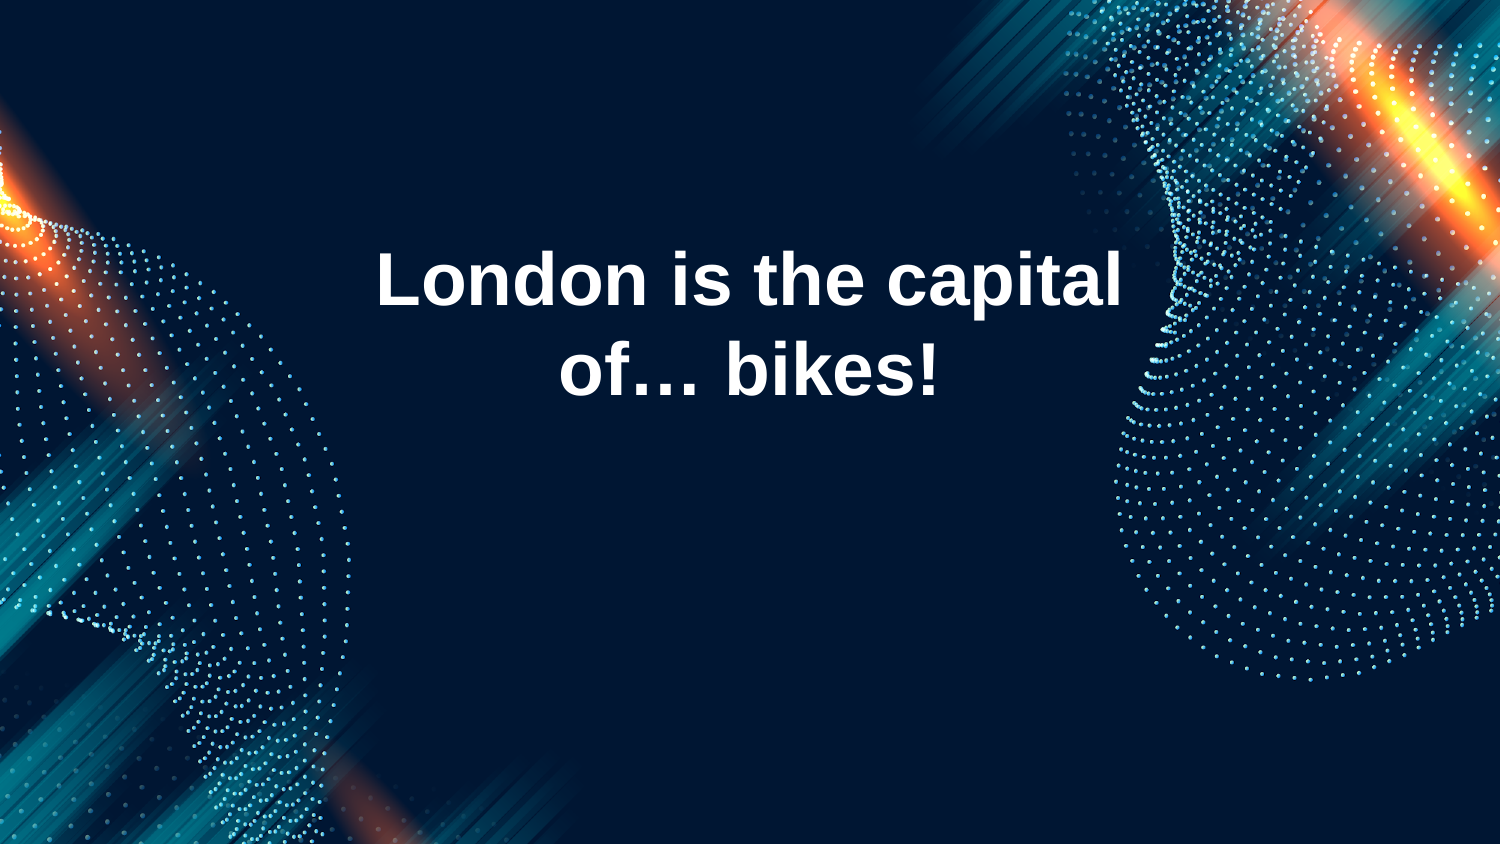

# London is the capital of… bikes!